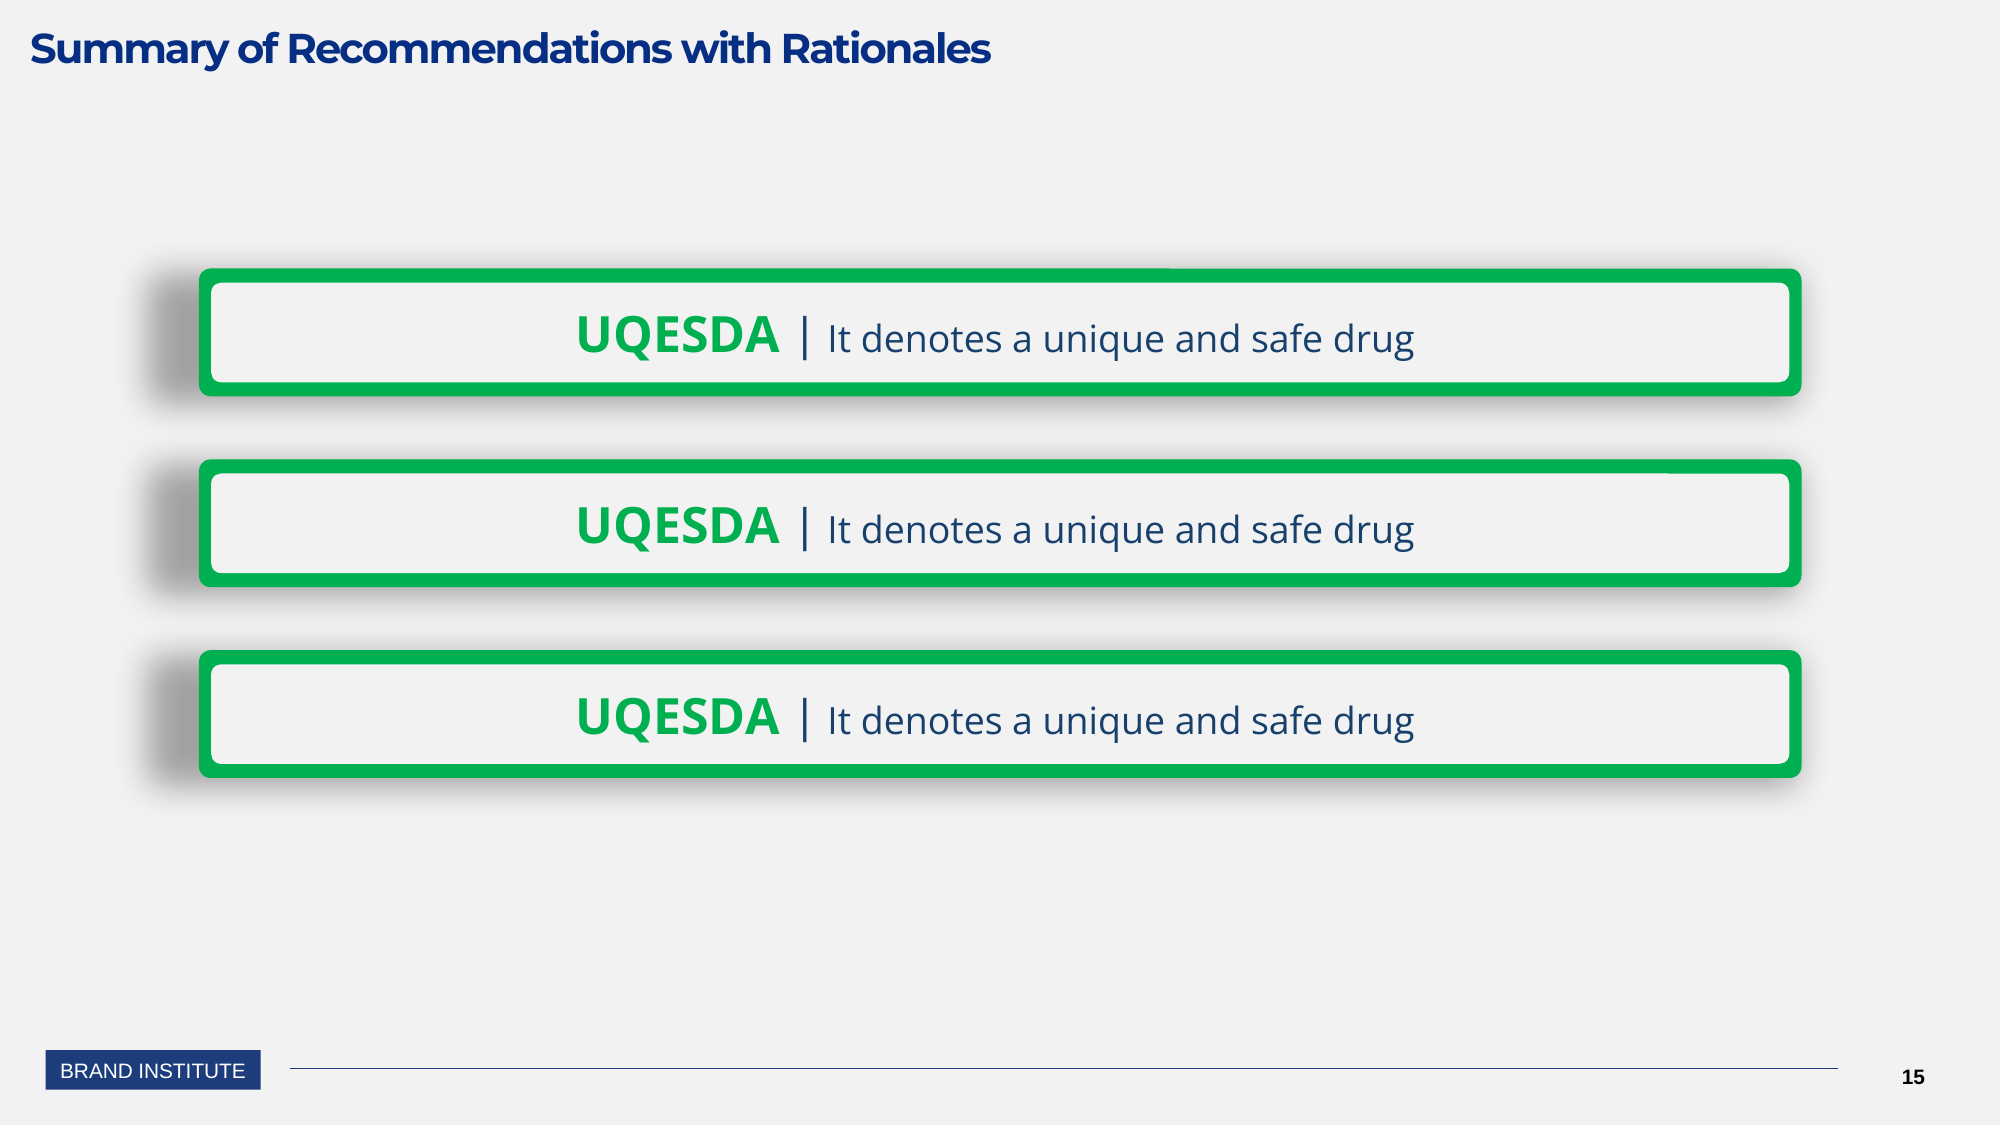

# Summary of Recommendations with Rationales

UQESDA | It denotes a unique and safe drug

UQESDA | It denotes a unique and safe drug

UQESDA | It denotes a unique and safe drug